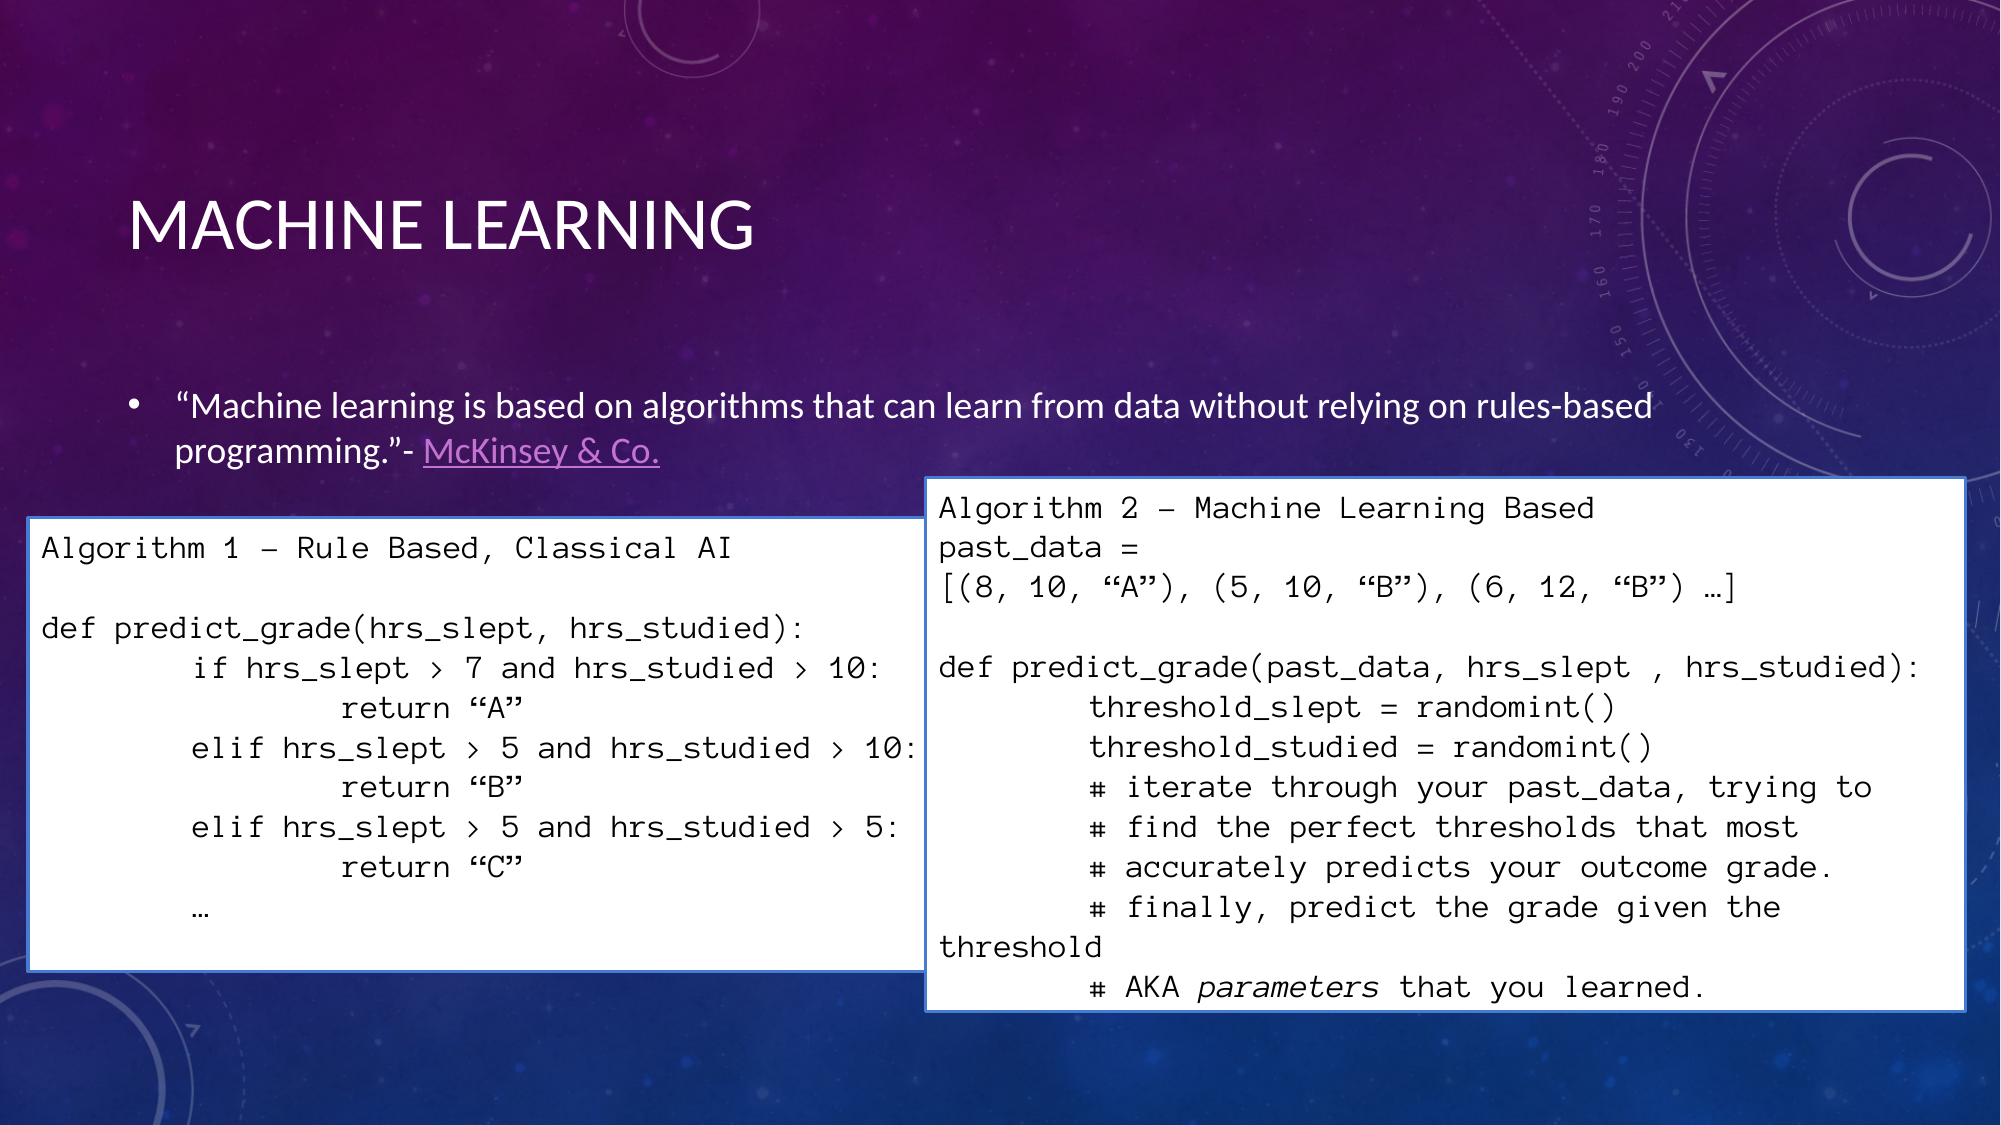

# Machine Learning
“Machine learning is based on algorithms that can learn from data without relying on rules-based programming.”- McKinsey & Co.
Algorithm 2 – Machine Learning Based
past_data =
[(8, 10, “A”), (5, 10, “B”), (6, 12, “B”) …]

def predict_grade(past_data, hrs_slept , hrs_studied):
	threshold_slept = randomint()
	threshold_studied = randomint()
	# iterate through your past_data, trying to
	# find the perfect thresholds that most
	# accurately predicts your outcome grade.
	# finally, predict the grade given the threshold
	# AKA parameters that you learned.
Algorithm 1 – Rule Based, Classical AI

def predict_grade(hrs_slept, hrs_studied):
	if hrs_slept > 7 and hrs_studied > 10:
		return “A”
	elif hrs_slept > 5 and hrs_studied > 10:
		return “B”
	elif hrs_slept > 5 and hrs_studied > 5:
		return “C”
	…